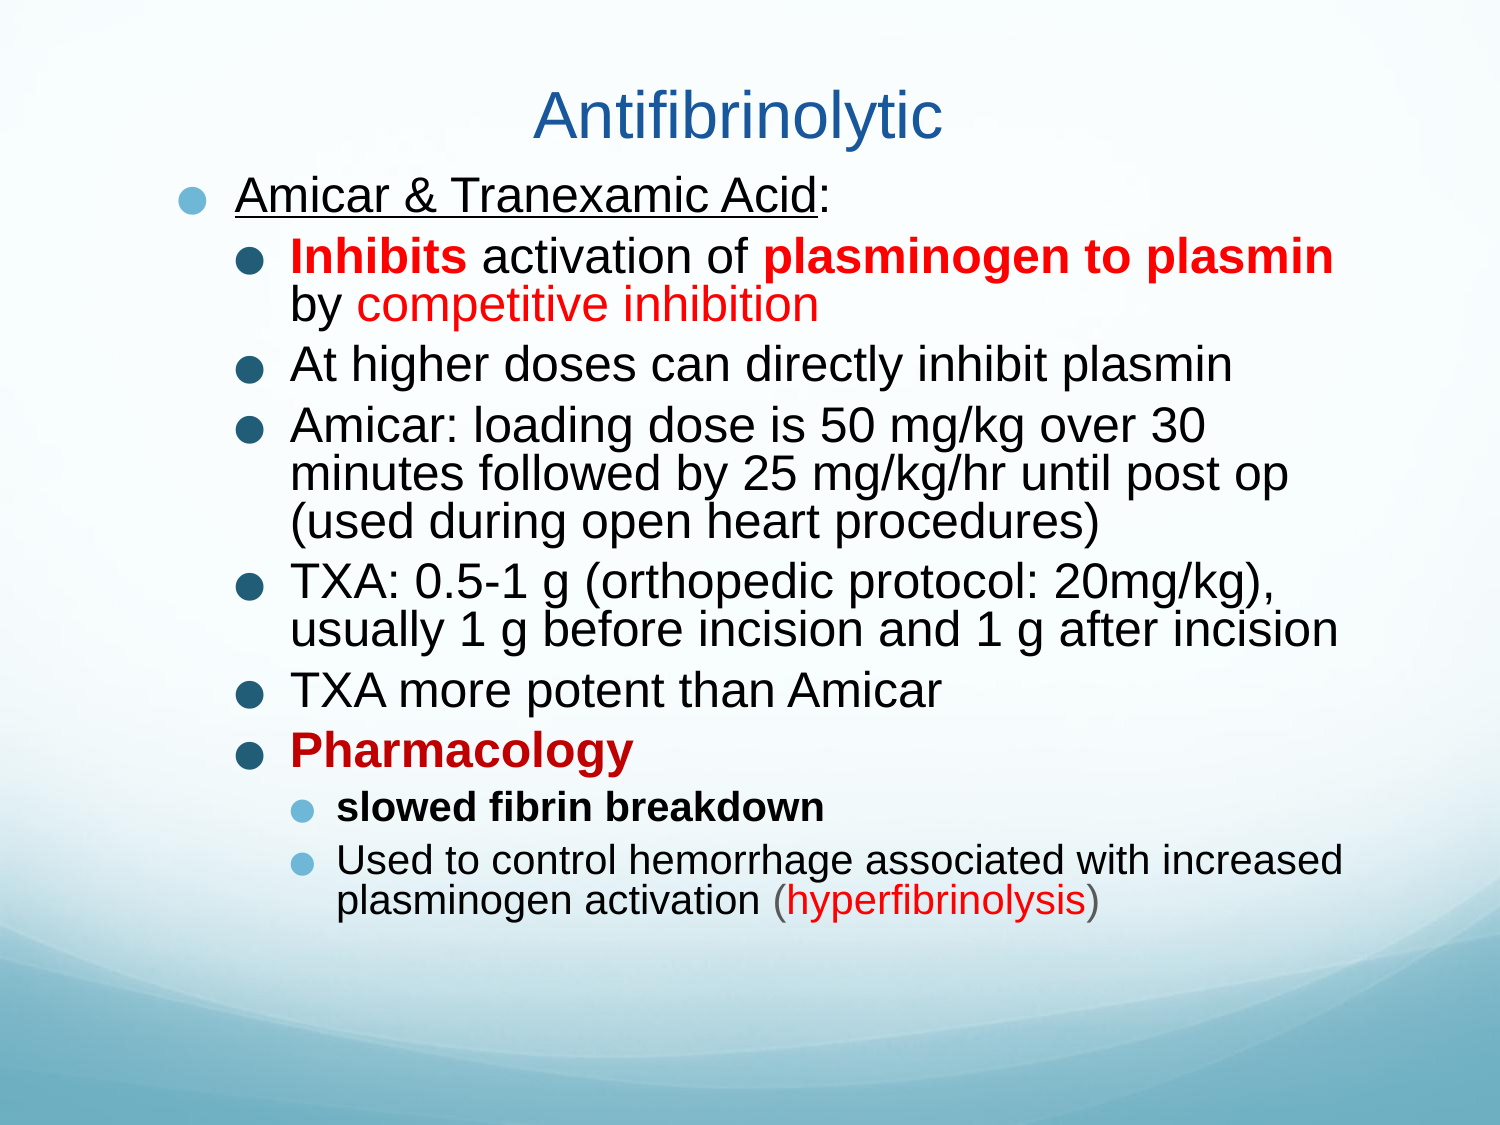

Antifibrinolytic
Amicar & Tranexamic Acid:
Inhibits activation of plasminogen to plasmin by competitive inhibition
At higher doses can directly inhibit plasmin
Amicar: loading dose is 50 mg/kg over 30 minutes followed by 25 mg/kg/hr until post op (used during open heart procedures)
TXA: 0.5-1 g (orthopedic protocol: 20mg/kg), usually 1 g before incision and 1 g after incision
TXA more potent than Amicar
Pharmacology
slowed fibrin breakdown
Used to control hemorrhage associated with increased plasminogen activation (hyperfibrinolysis)